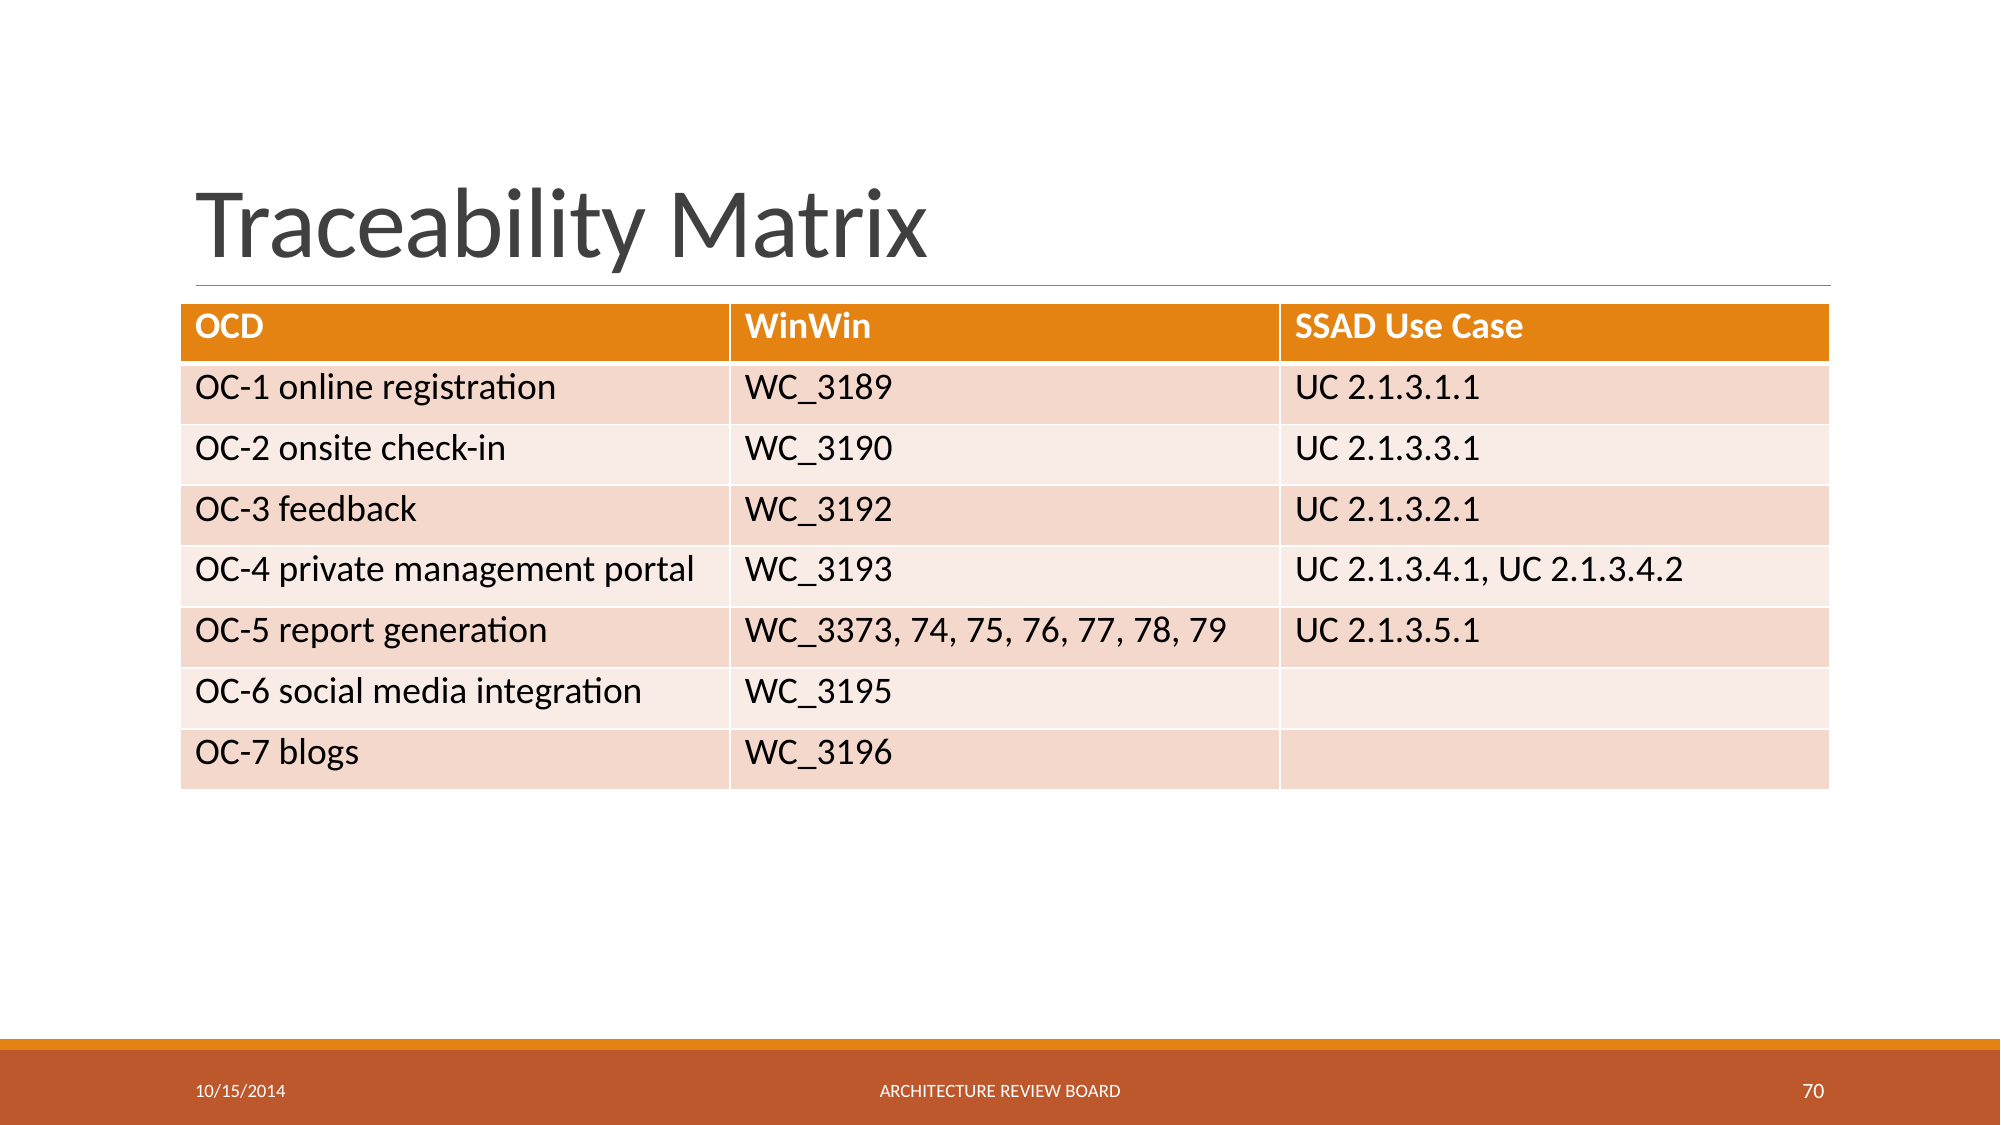

# Traceability Matrix
| OCD | WinWin | SSAD Use Case |
| --- | --- | --- |
| OC-1 online registration | WC\_3189 | UC 2.1.3.1.1 |
| OC-2 onsite check-in | WC\_3190 | UC 2.1.3.3.1 |
| OC-3 feedback | WC\_3192 | UC 2.1.3.2.1 |
| OC-4 private management portal | WC\_3193 | UC 2.1.3.4.1, UC 2.1.3.4.2 |
| OC-5 report generation | WC\_3373, 74, 75, 76, 77, 78, 79 | UC 2.1.3.5.1 |
| OC-6 social media integration | WC\_3195 |  |
| OC-7 blogs | WC\_3196 |  |
10/15/2014
Architecture review board
70